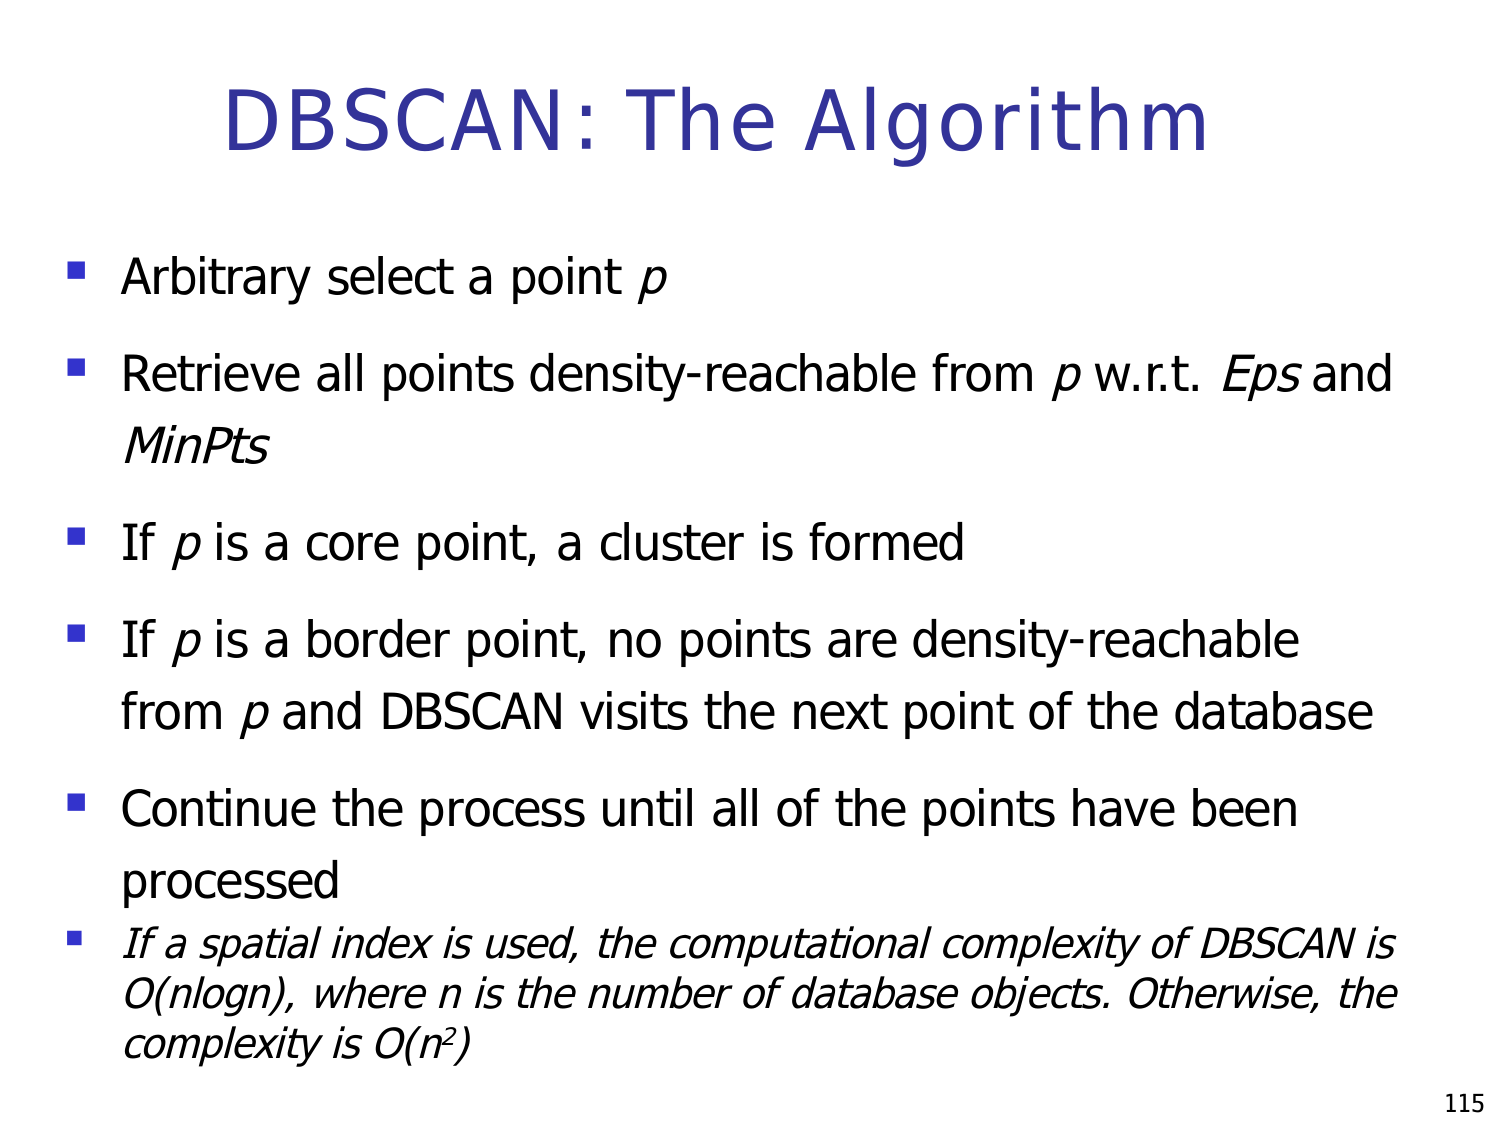

# DBSCAN: The Algorithm
Arbitrary select a point p
Retrieve all points density-reachable from p w.r.t. Eps and MinPts
If p is a core point, a cluster is formed
If p is a border point, no points are density-reachable from p and DBSCAN visits the next point of the database
Continue the process until all of the points have been processed
If a spatial index is used, the computational complexity of DBSCAN is O(nlogn), where n is the number of database objects. Otherwise, the complexity is O(n2)
115